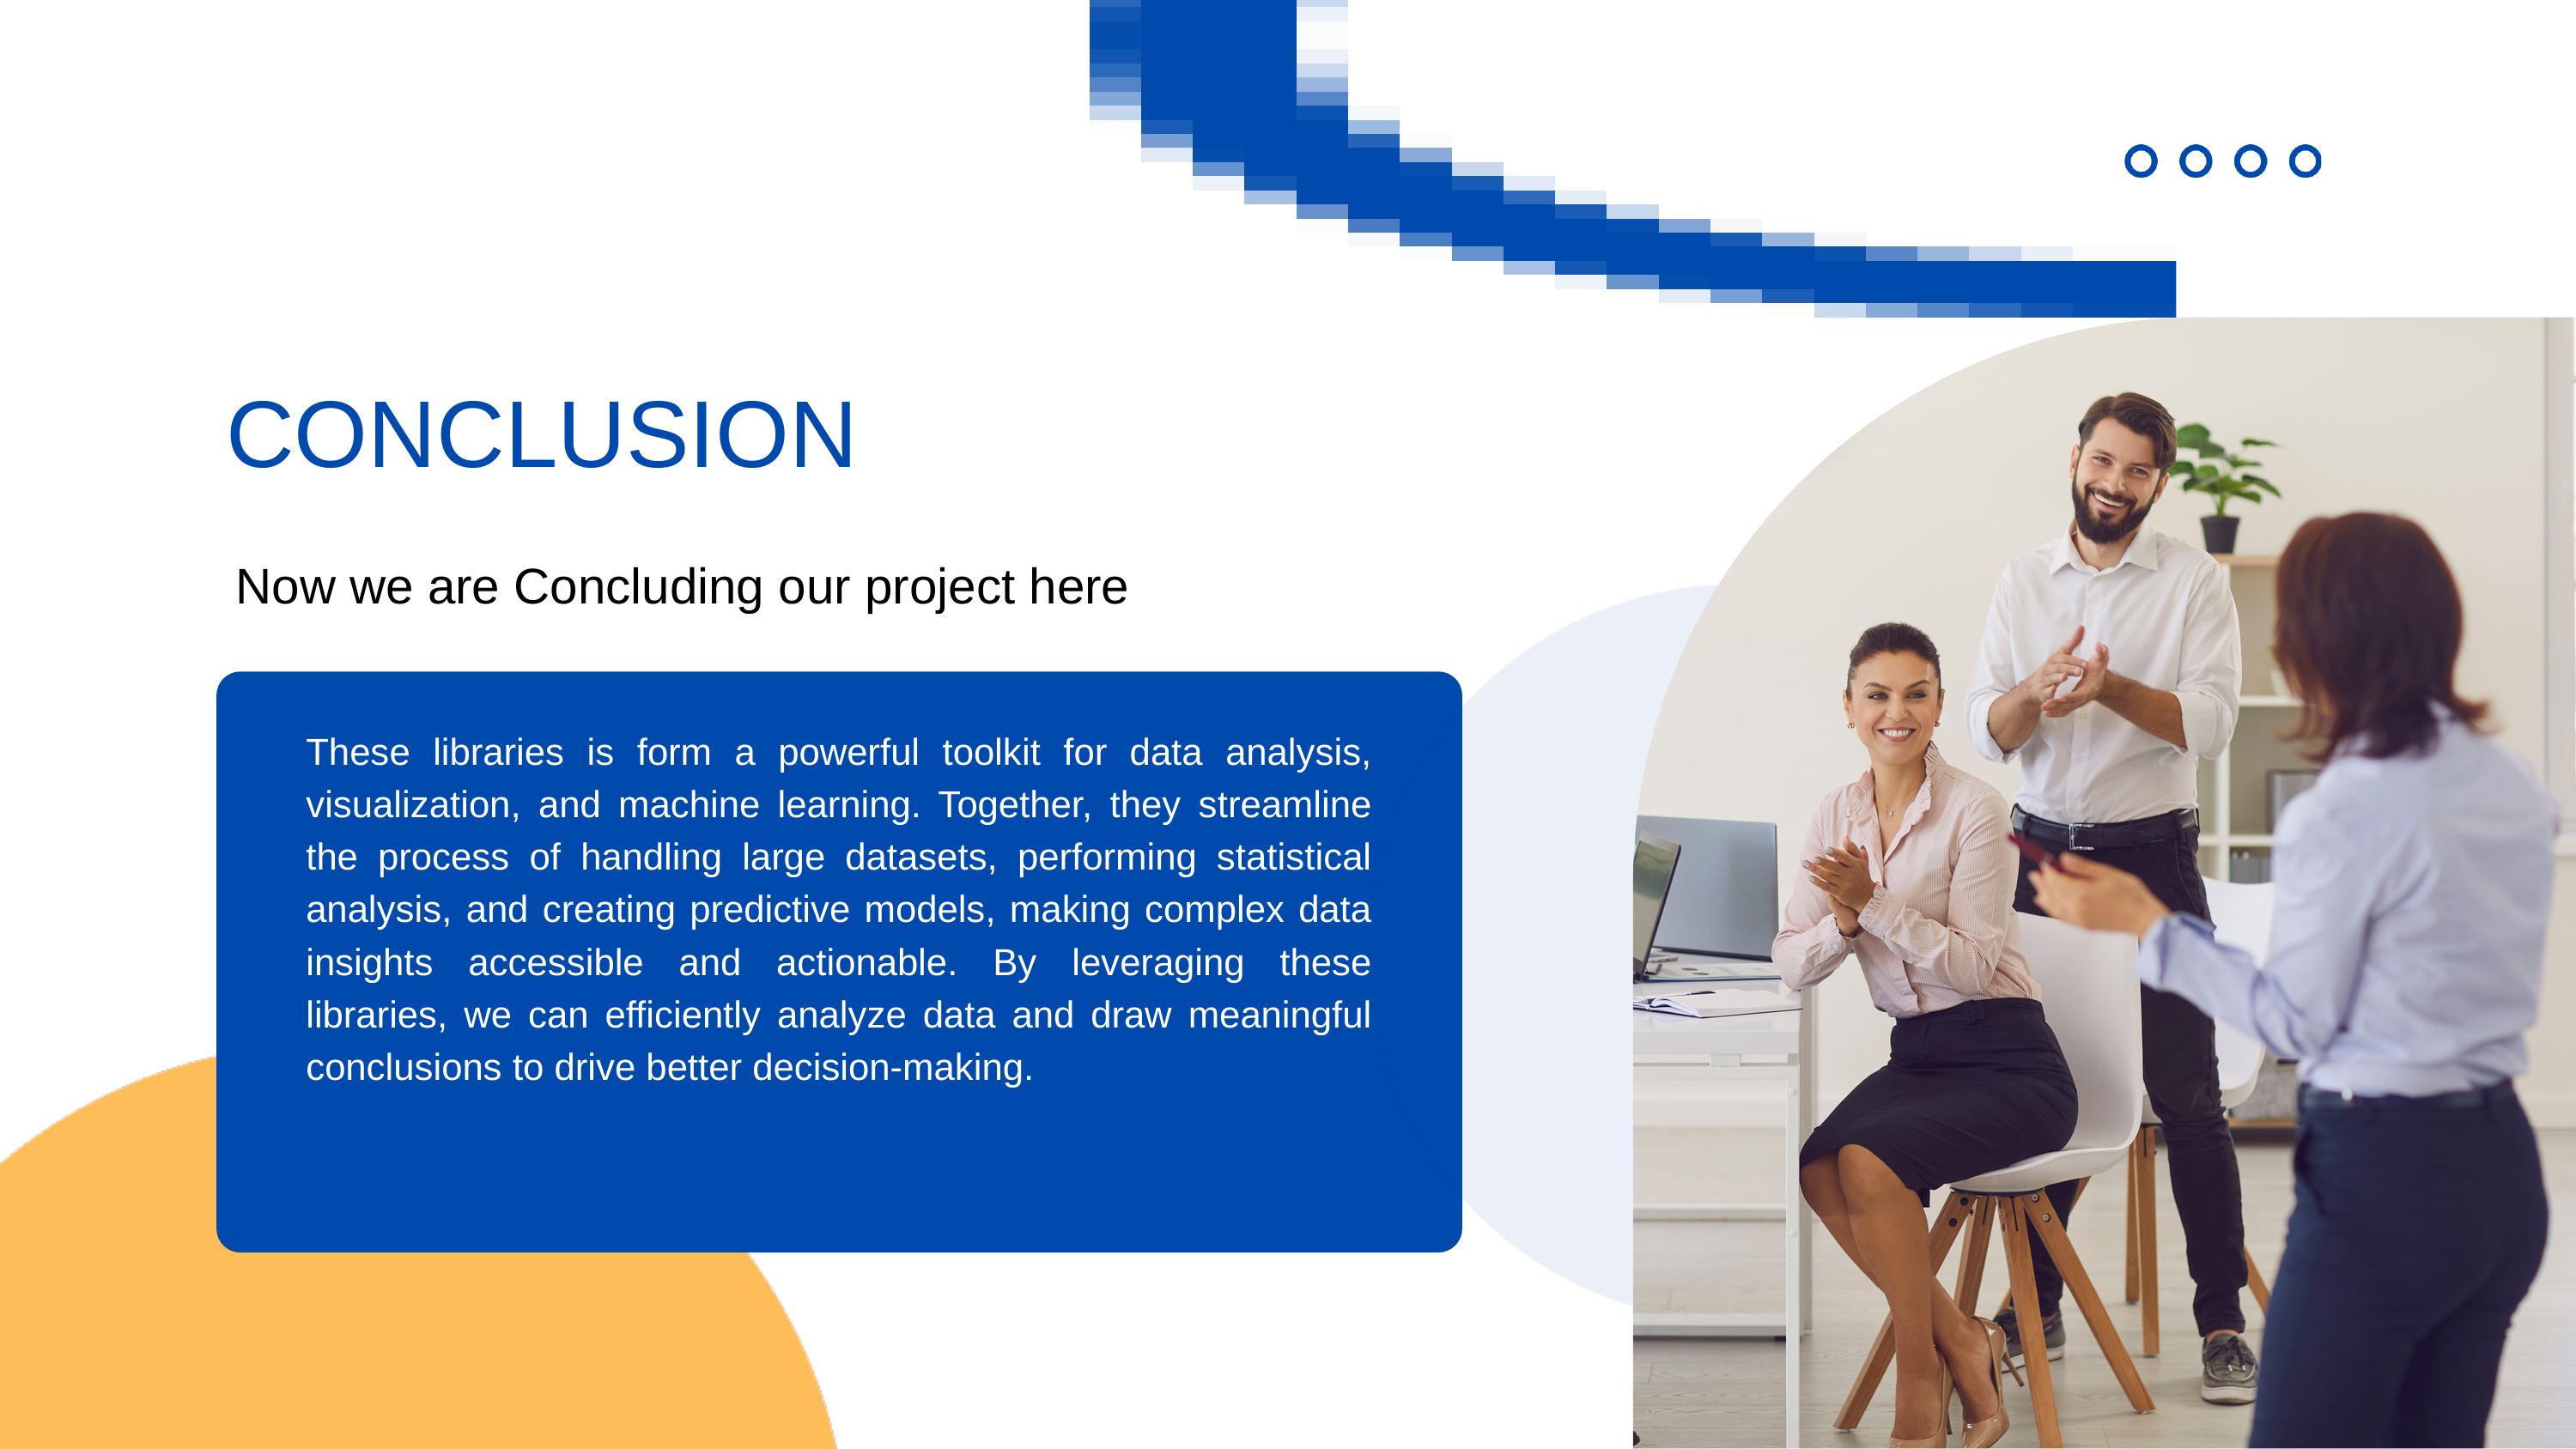

CONCLUSION
Now we are Concluding our project here

These libraries is form a powerful toolkit for data analysis, visualization, and machine learning. Together, they streamline the process of handling large datasets, performing statistical analysis, and creating predictive models, making complex data insights accessible and actionable. By leveraging these libraries, we can efficiently analyze data and draw meaningful conclusions to drive better decision-making.